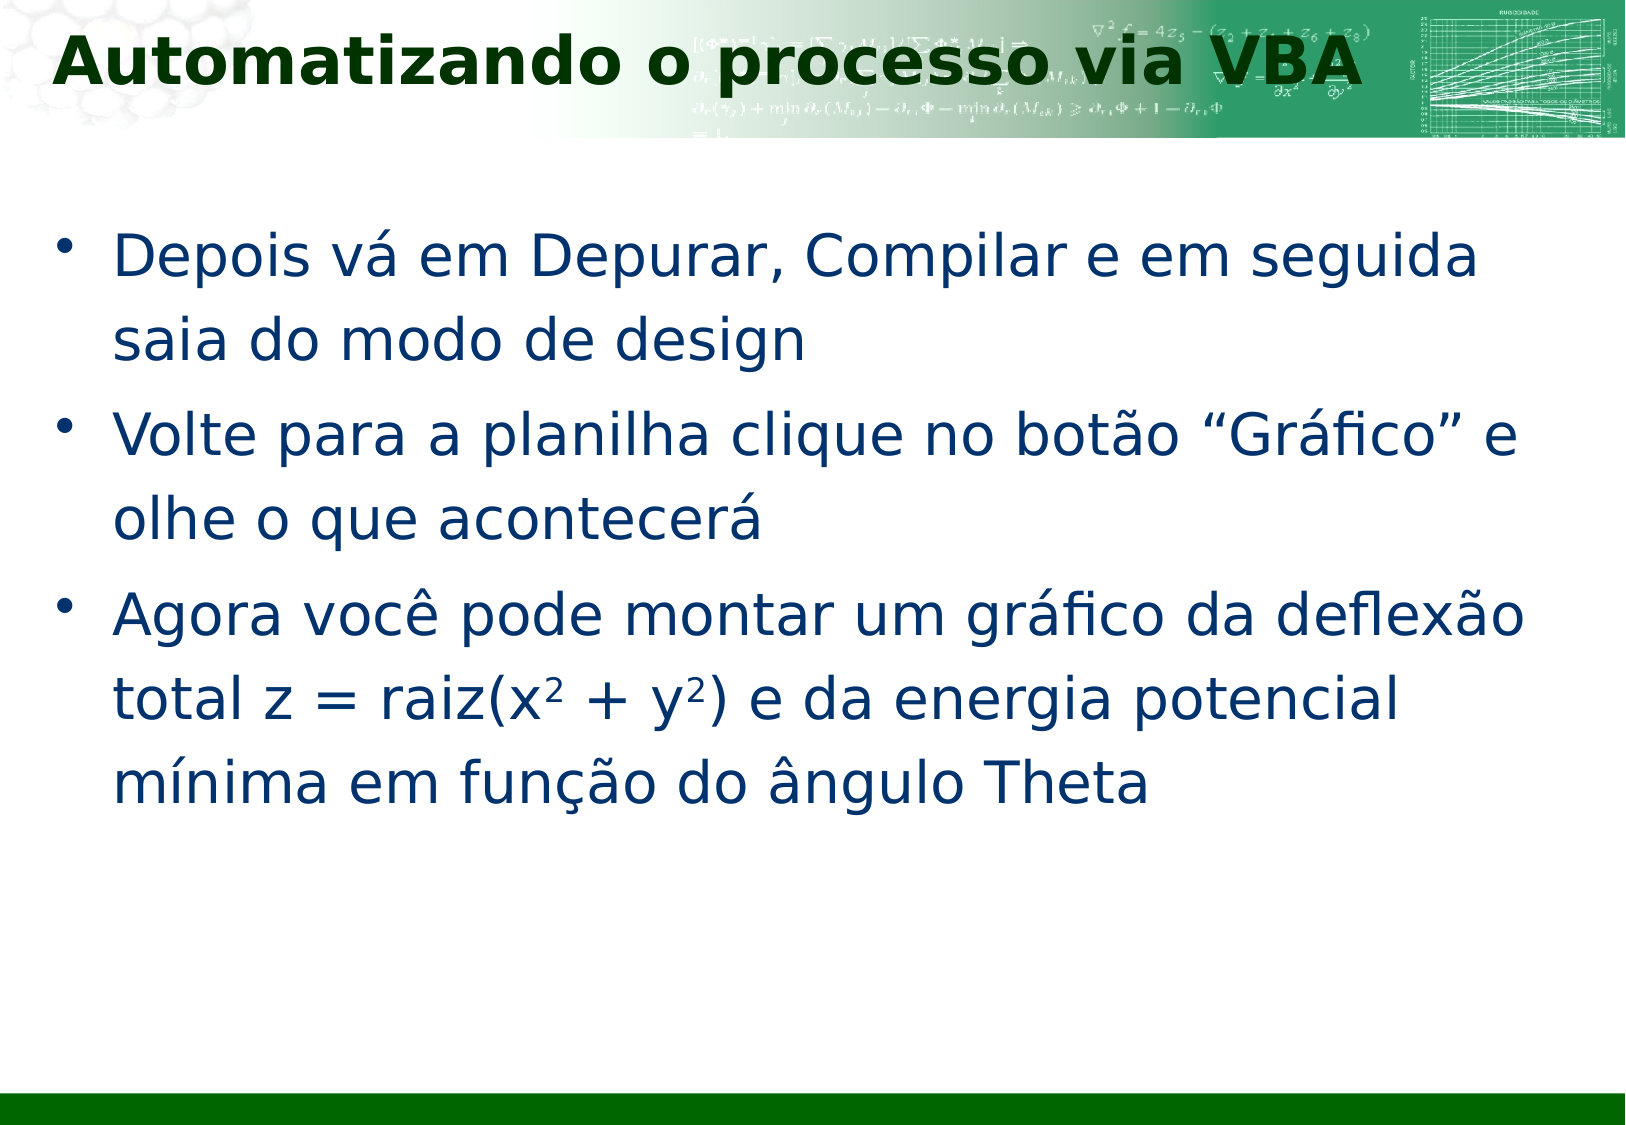

# Automatizando o processo via VBA
Depois vá em Depurar, Compilar e em seguida saia do modo de design
Volte para a planilha clique no botão “Gráfico” e olhe o que acontecerá
Agora você pode montar um gráfico da deflexão total z = raiz(x2 + y2) e da energia potencial mínima em função do ângulo Theta